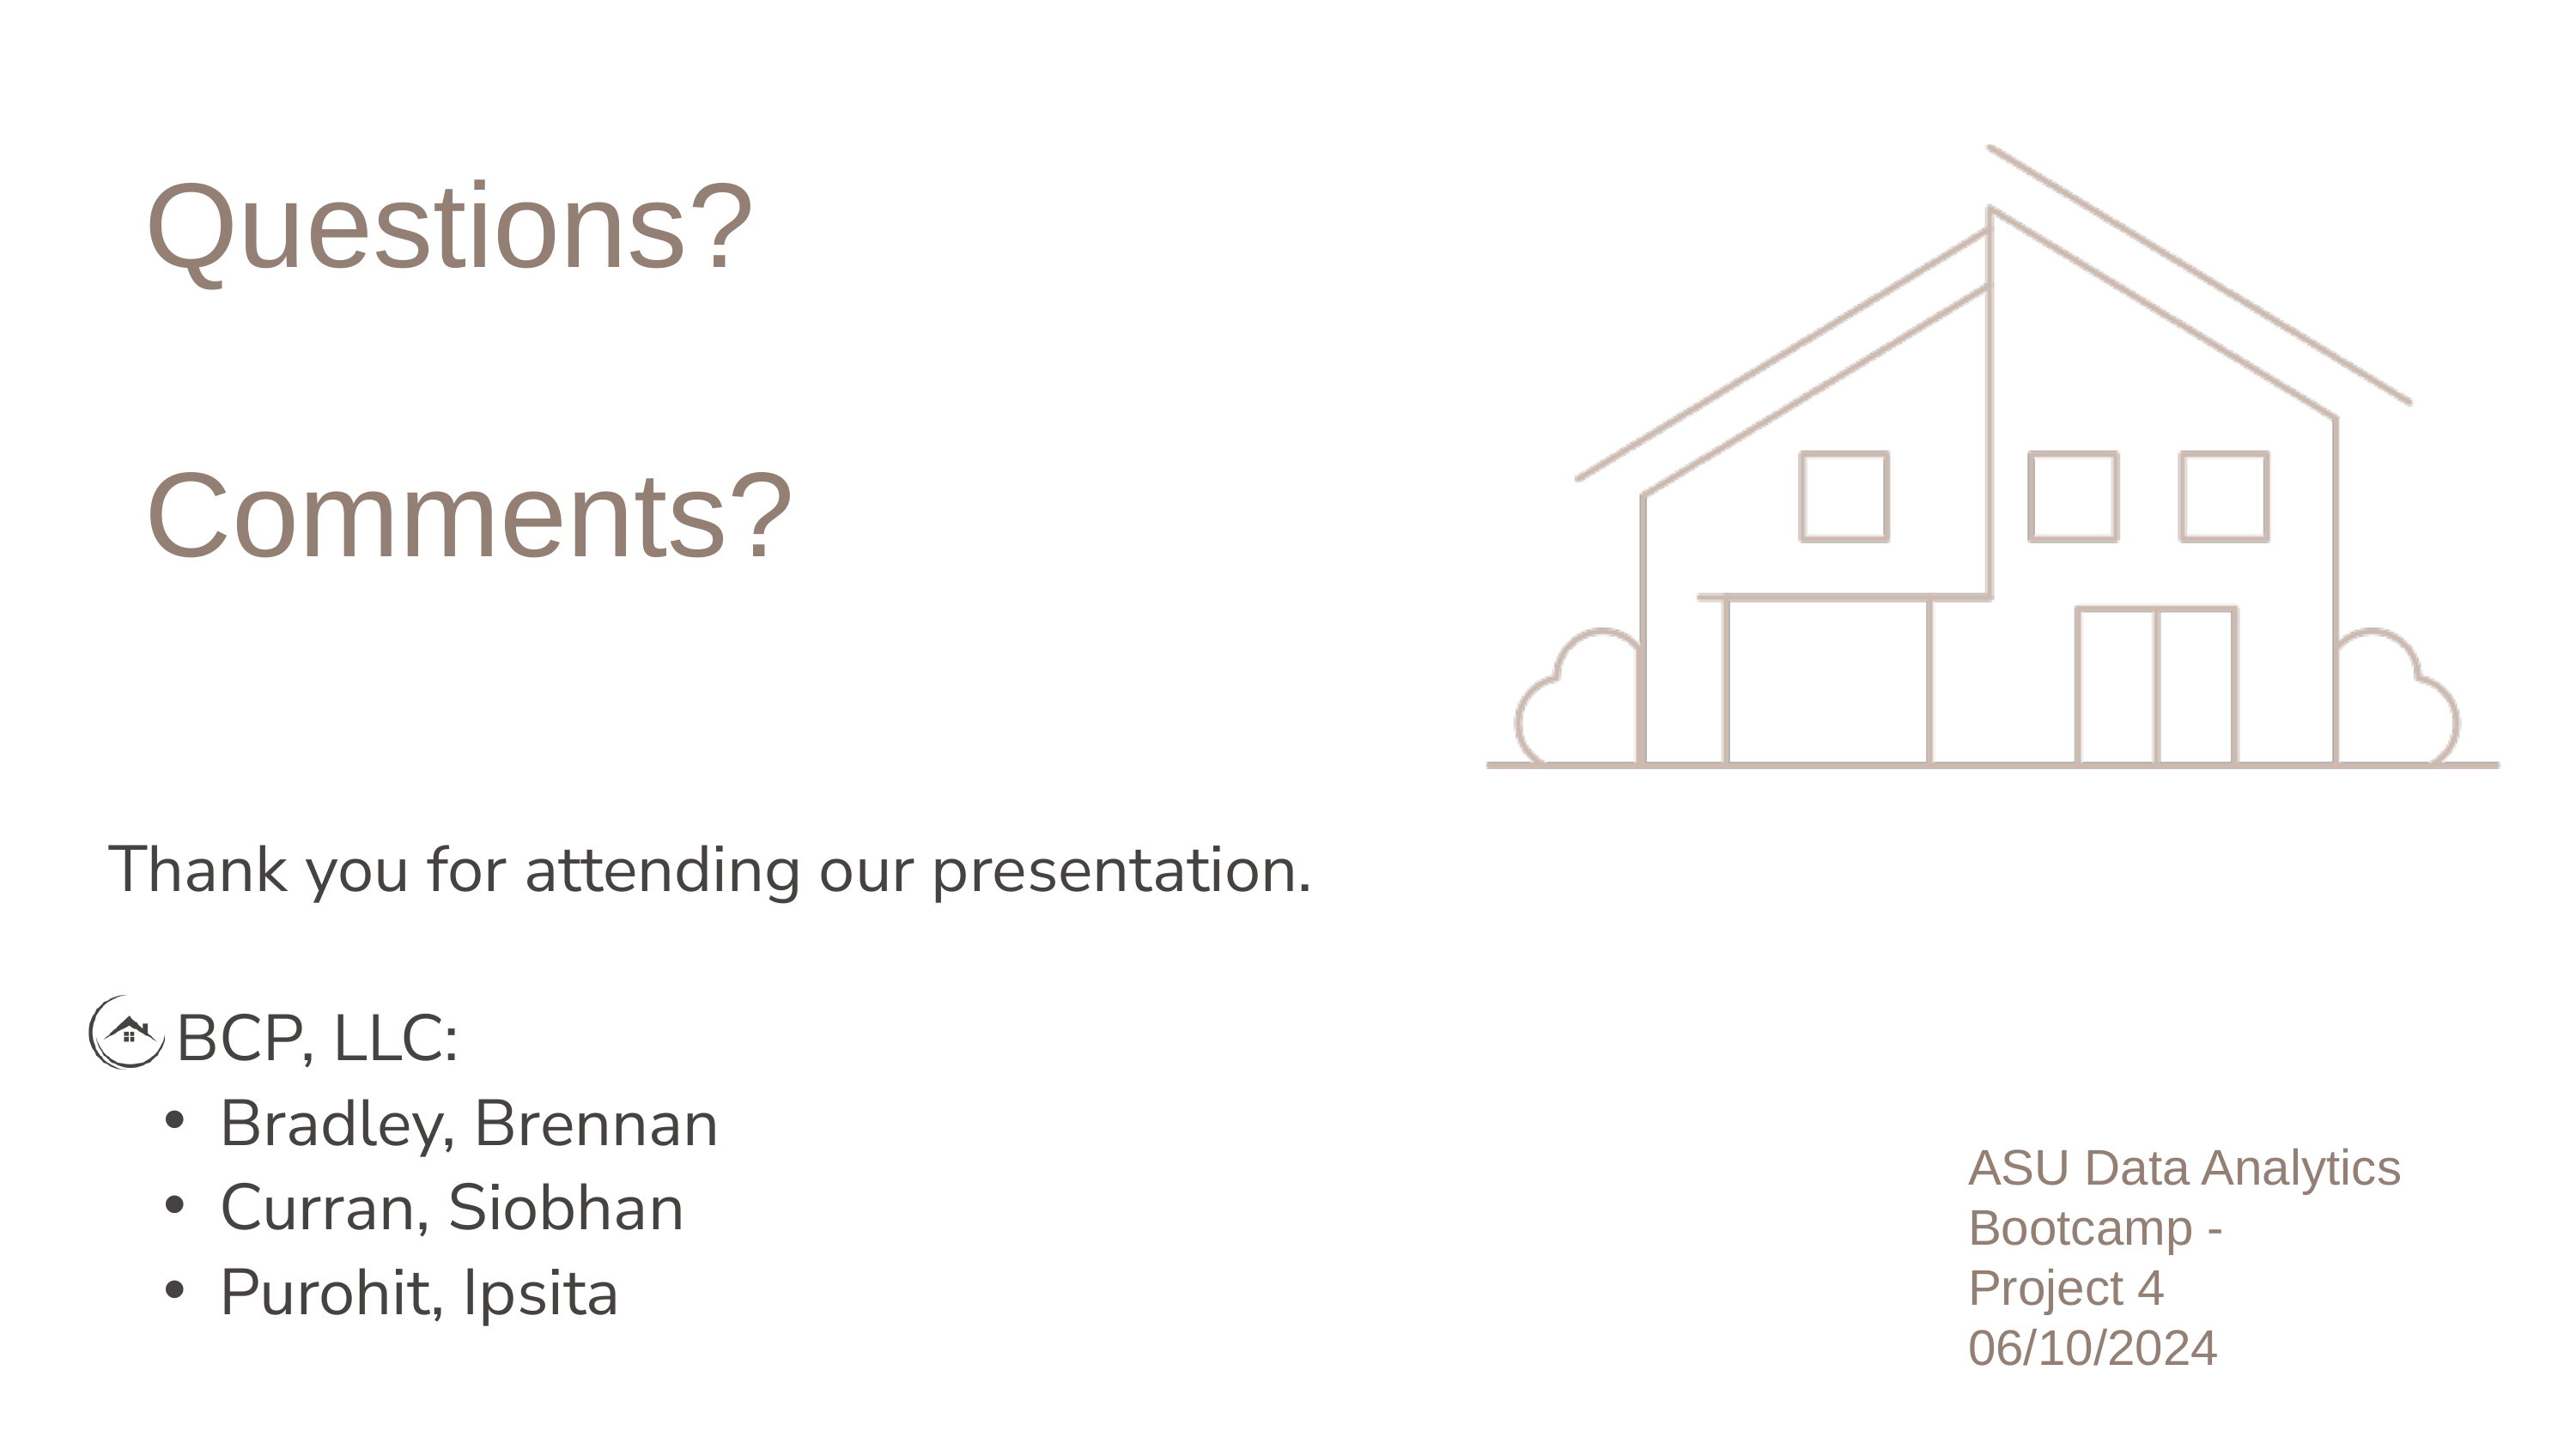

Questions?

Comments?
Thank you for attending our presentation.

    BCP, LLC:
Bradley, Brennan
Curran, Siobhan
Purohit, Ipsita

ASU Data Analytics Bootcamp -
Project 4
06/10/2024